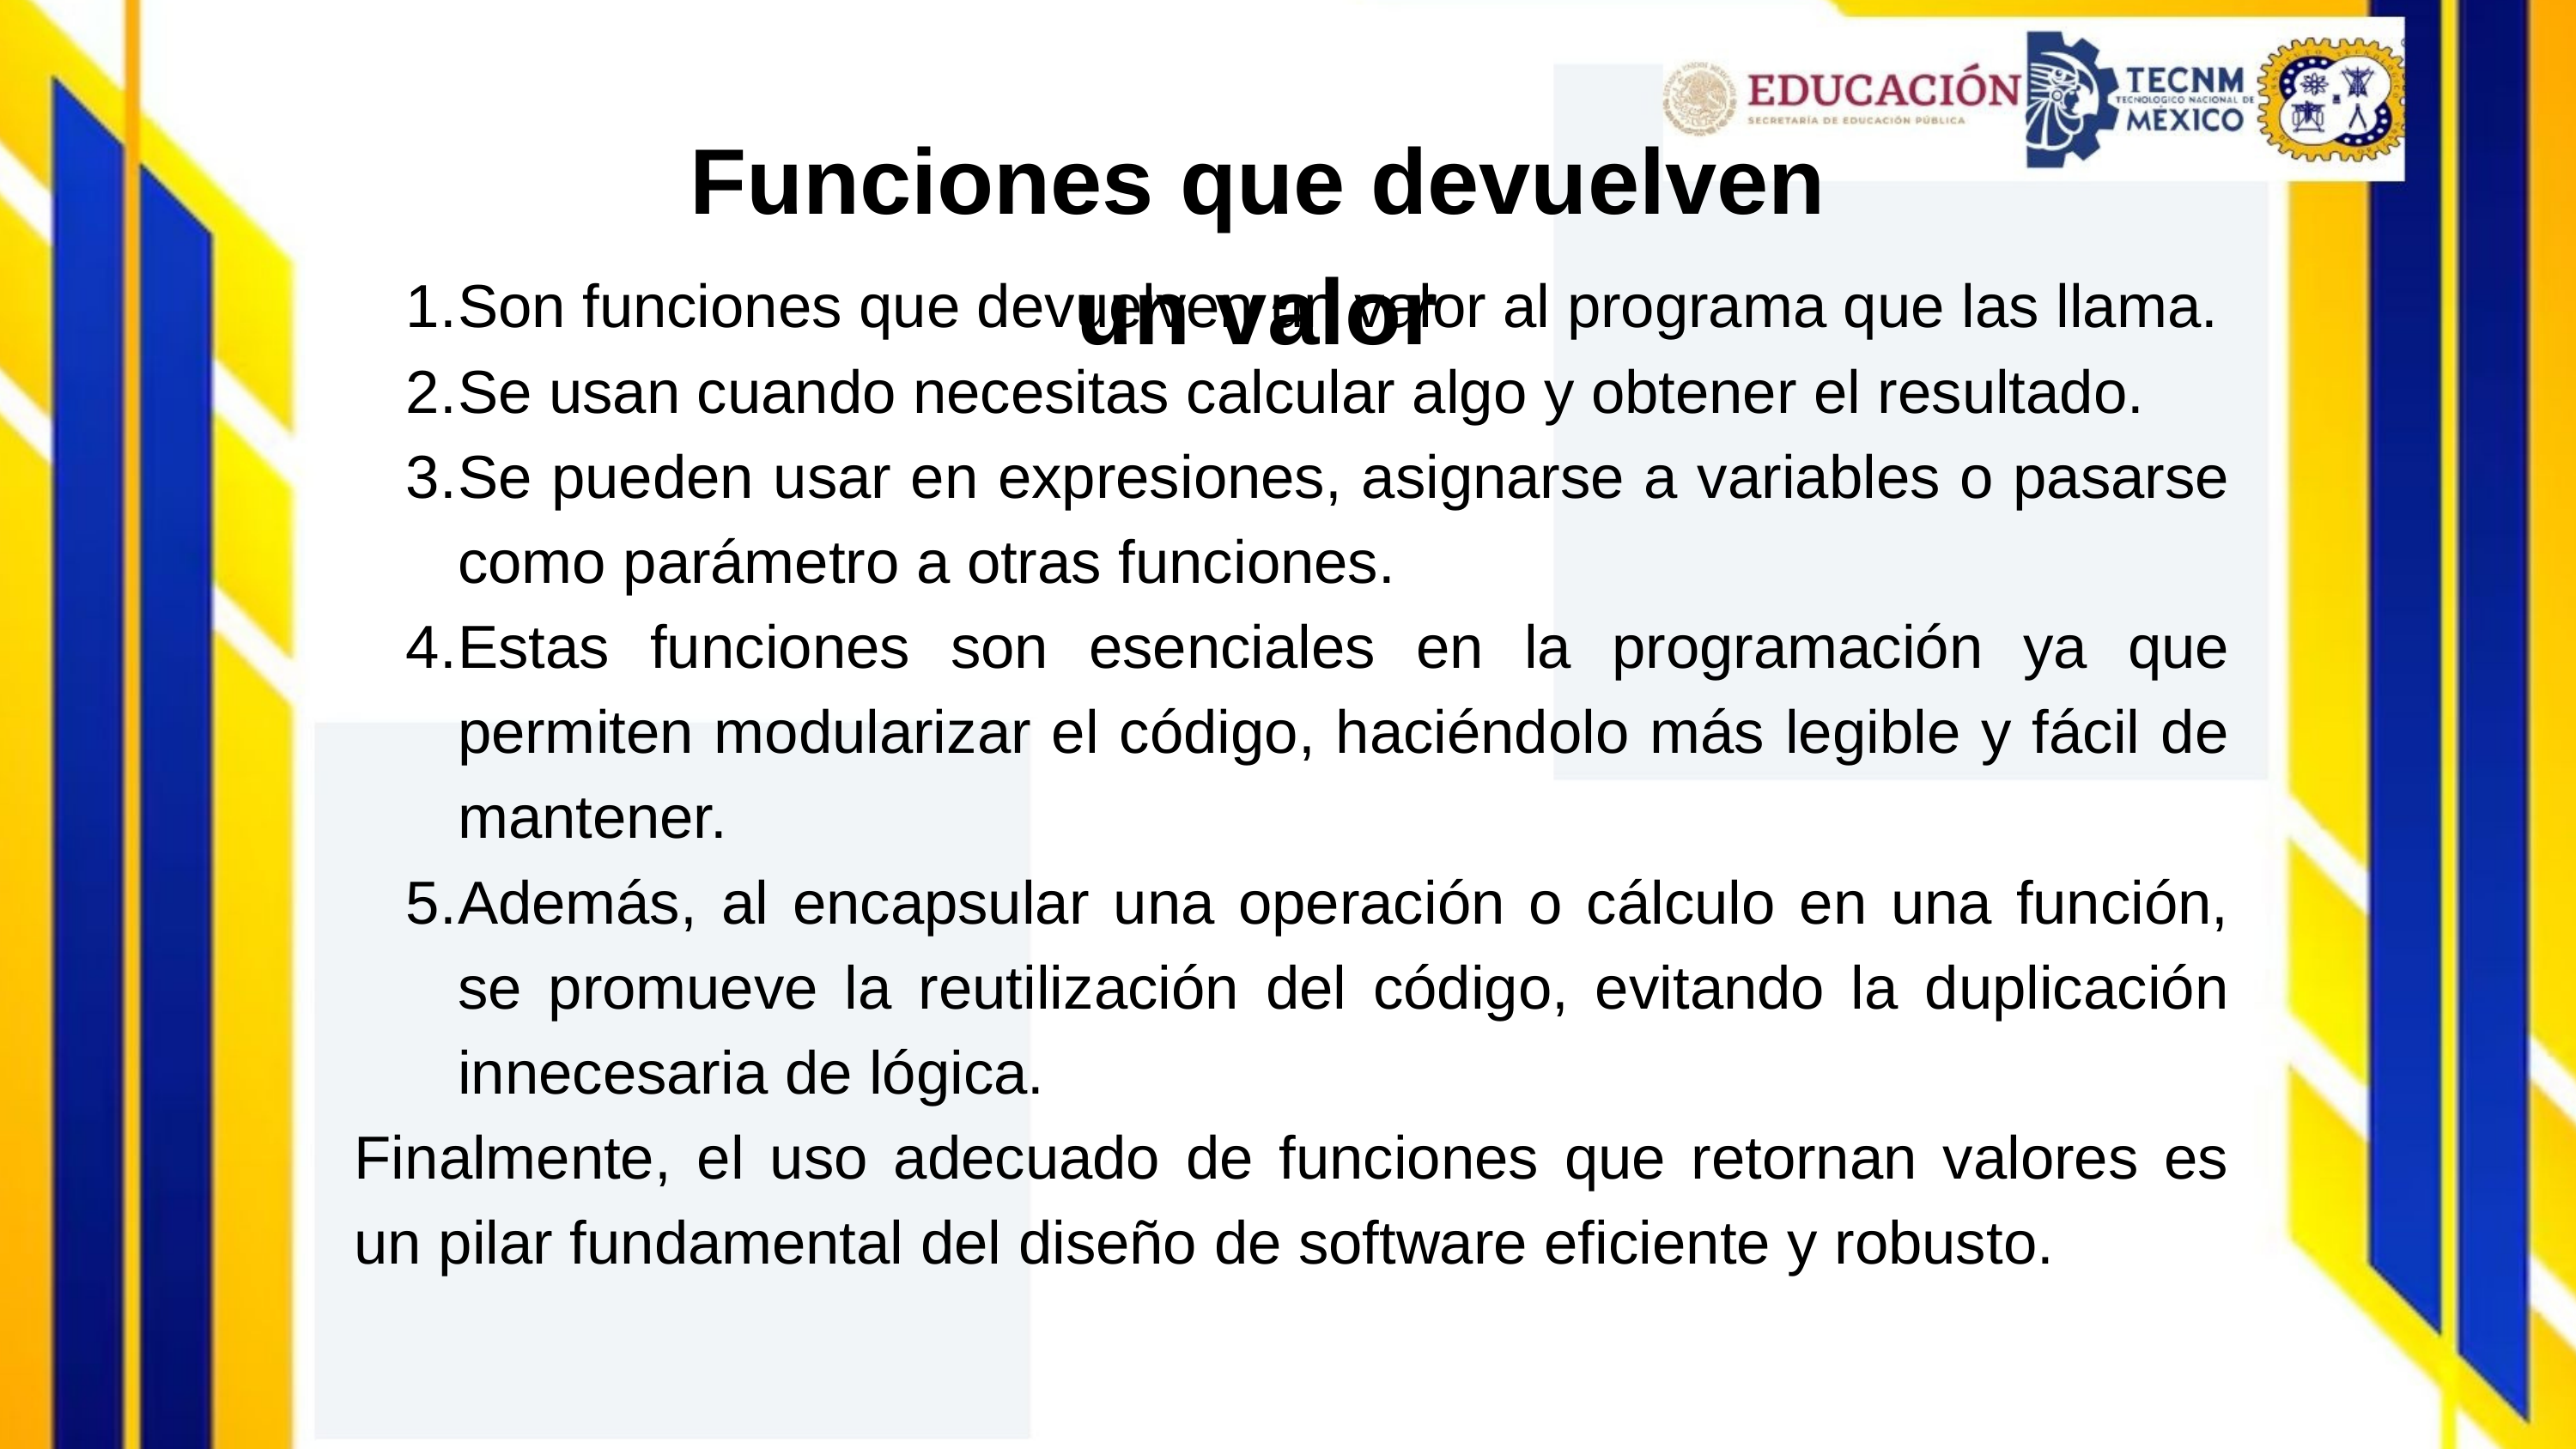

Funciones que devuelven un valor
Son funciones que devuelven un valor al programa que las llama.
Se usan cuando necesitas calcular algo y obtener el resultado.
Se pueden usar en expresiones, asignarse a variables o pasarse como parámetro a otras funciones.
Estas funciones son esenciales en la programación ya que permiten modularizar el código, haciéndolo más legible y fácil de mantener.
Además, al encapsular una operación o cálculo en una función, se promueve la reutilización del código, evitando la duplicación innecesaria de lógica.
Finalmente, el uso adecuado de funciones que retornan valores es un pilar fundamental del diseño de software eficiente y robusto.